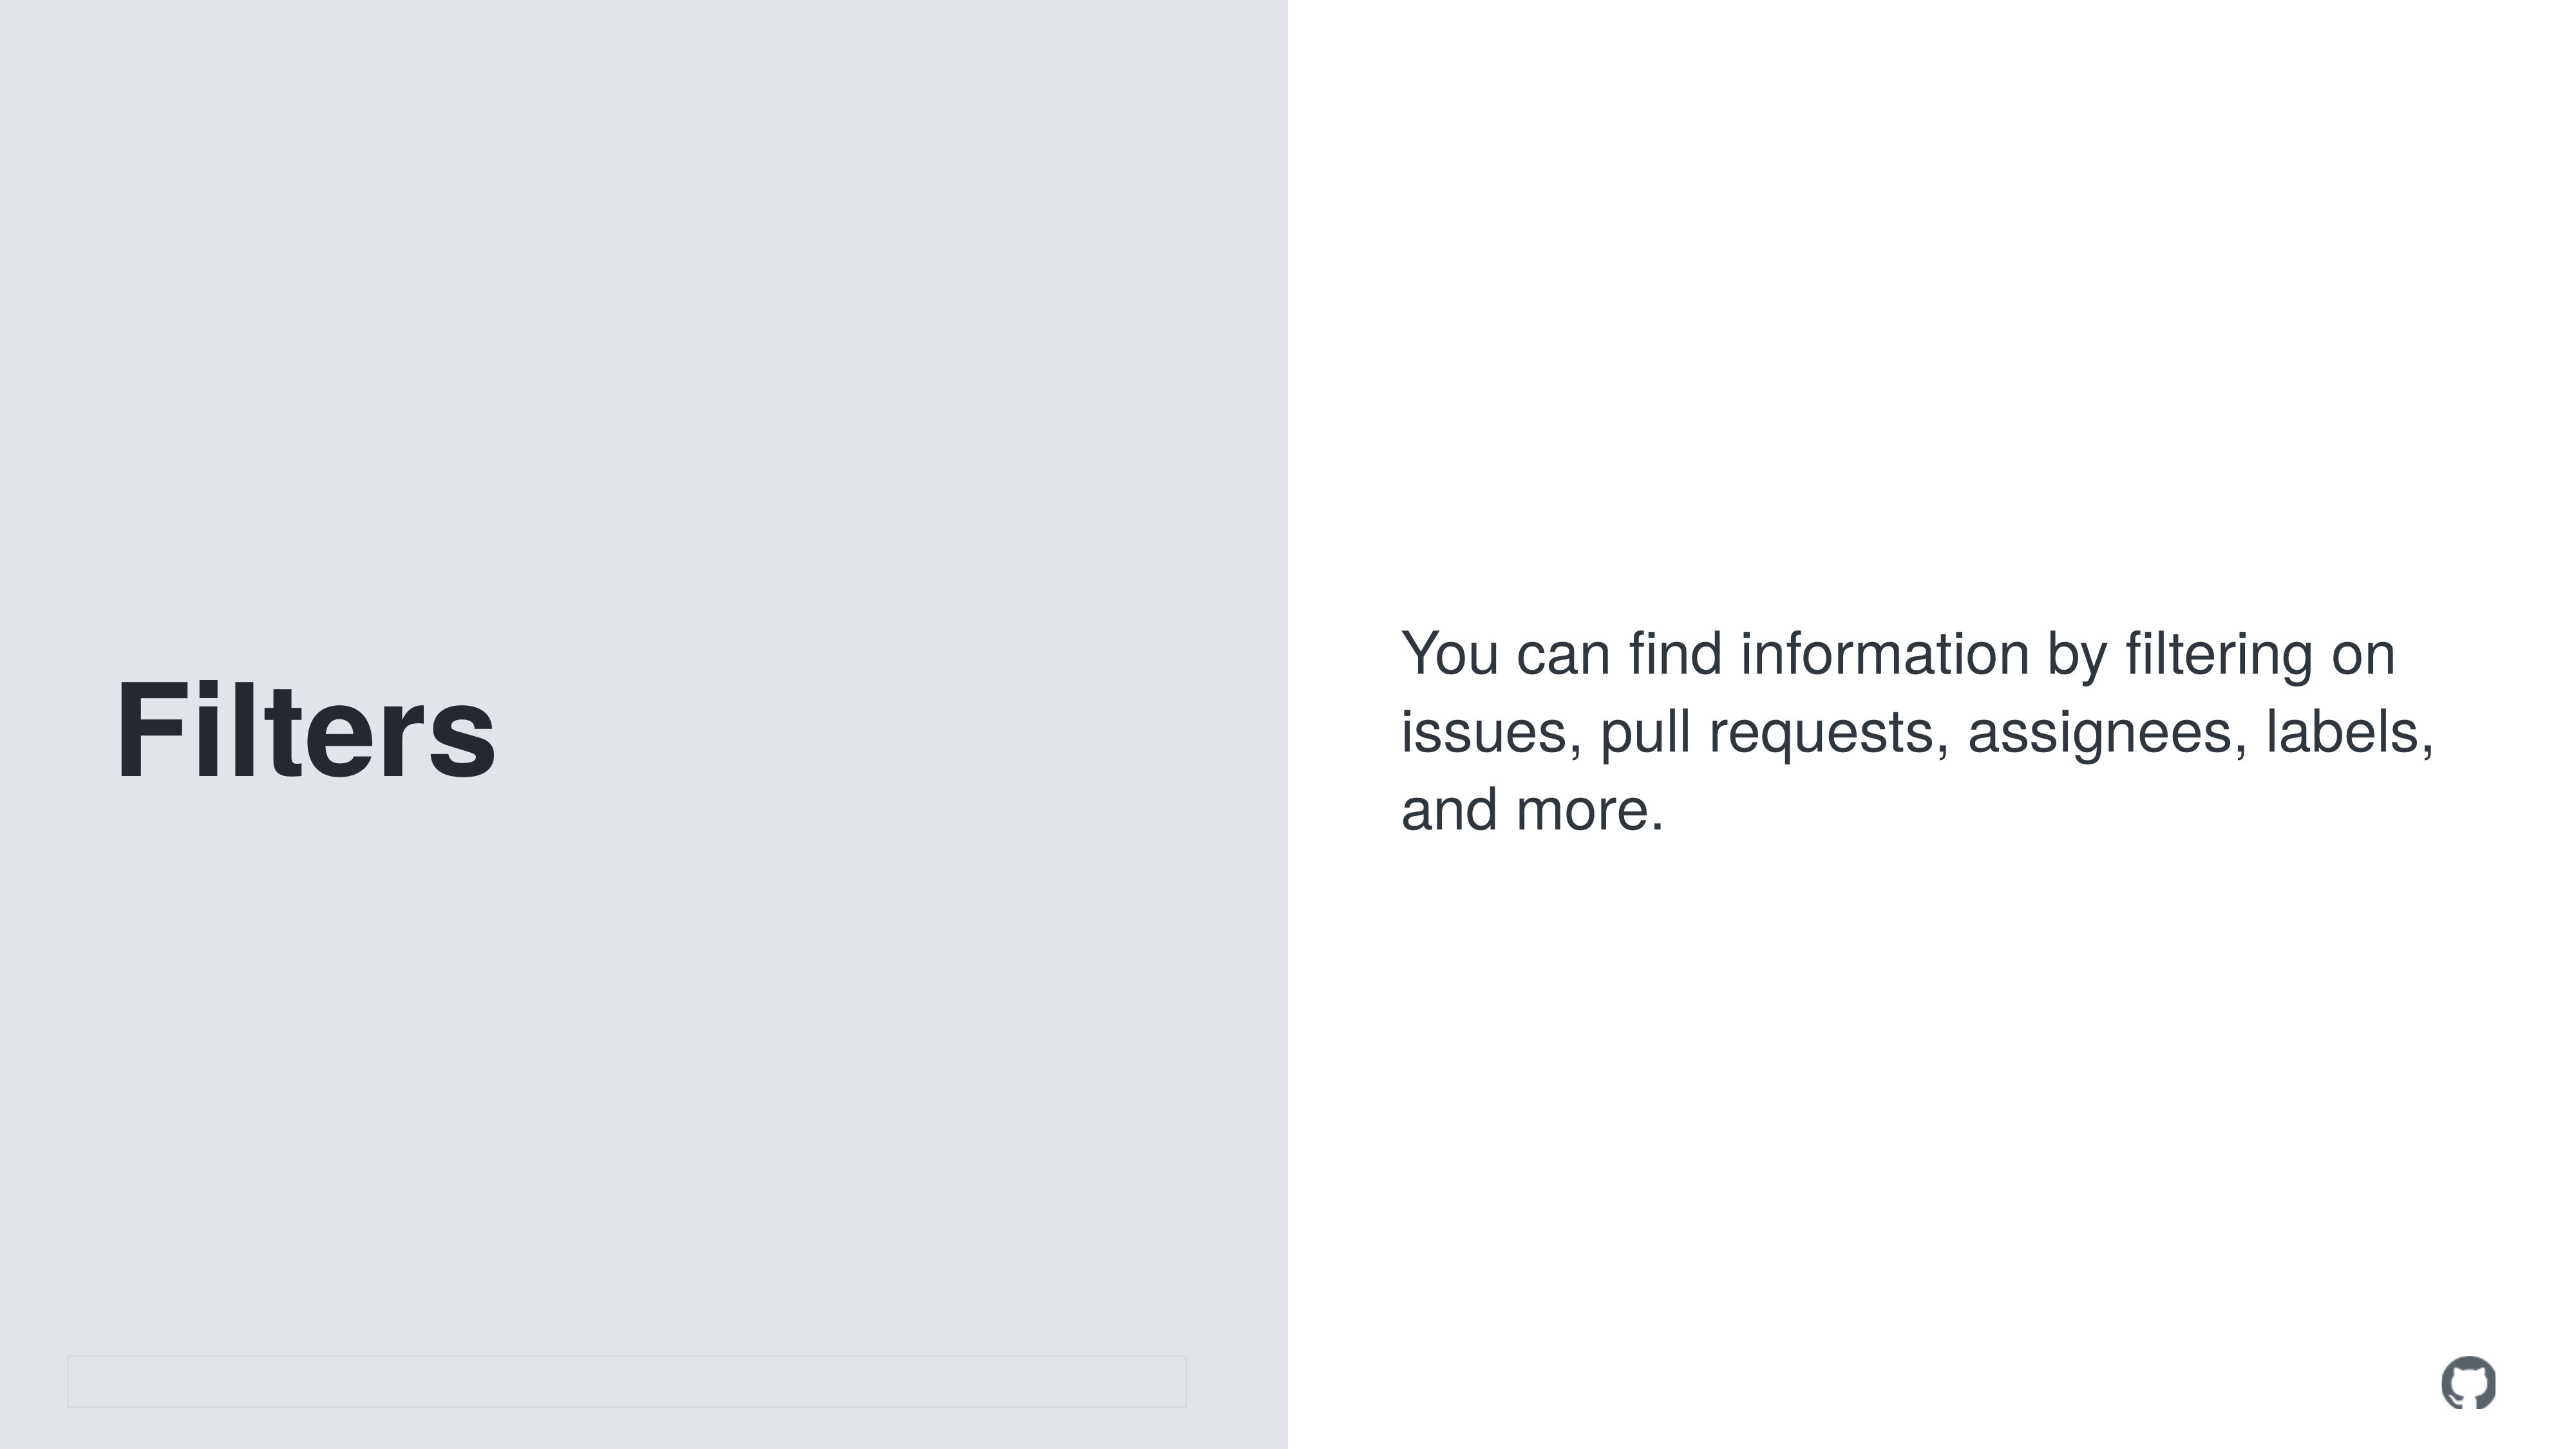

# Filters
You can find information by filtering on issues, pull requests, assignees, labels, and more.